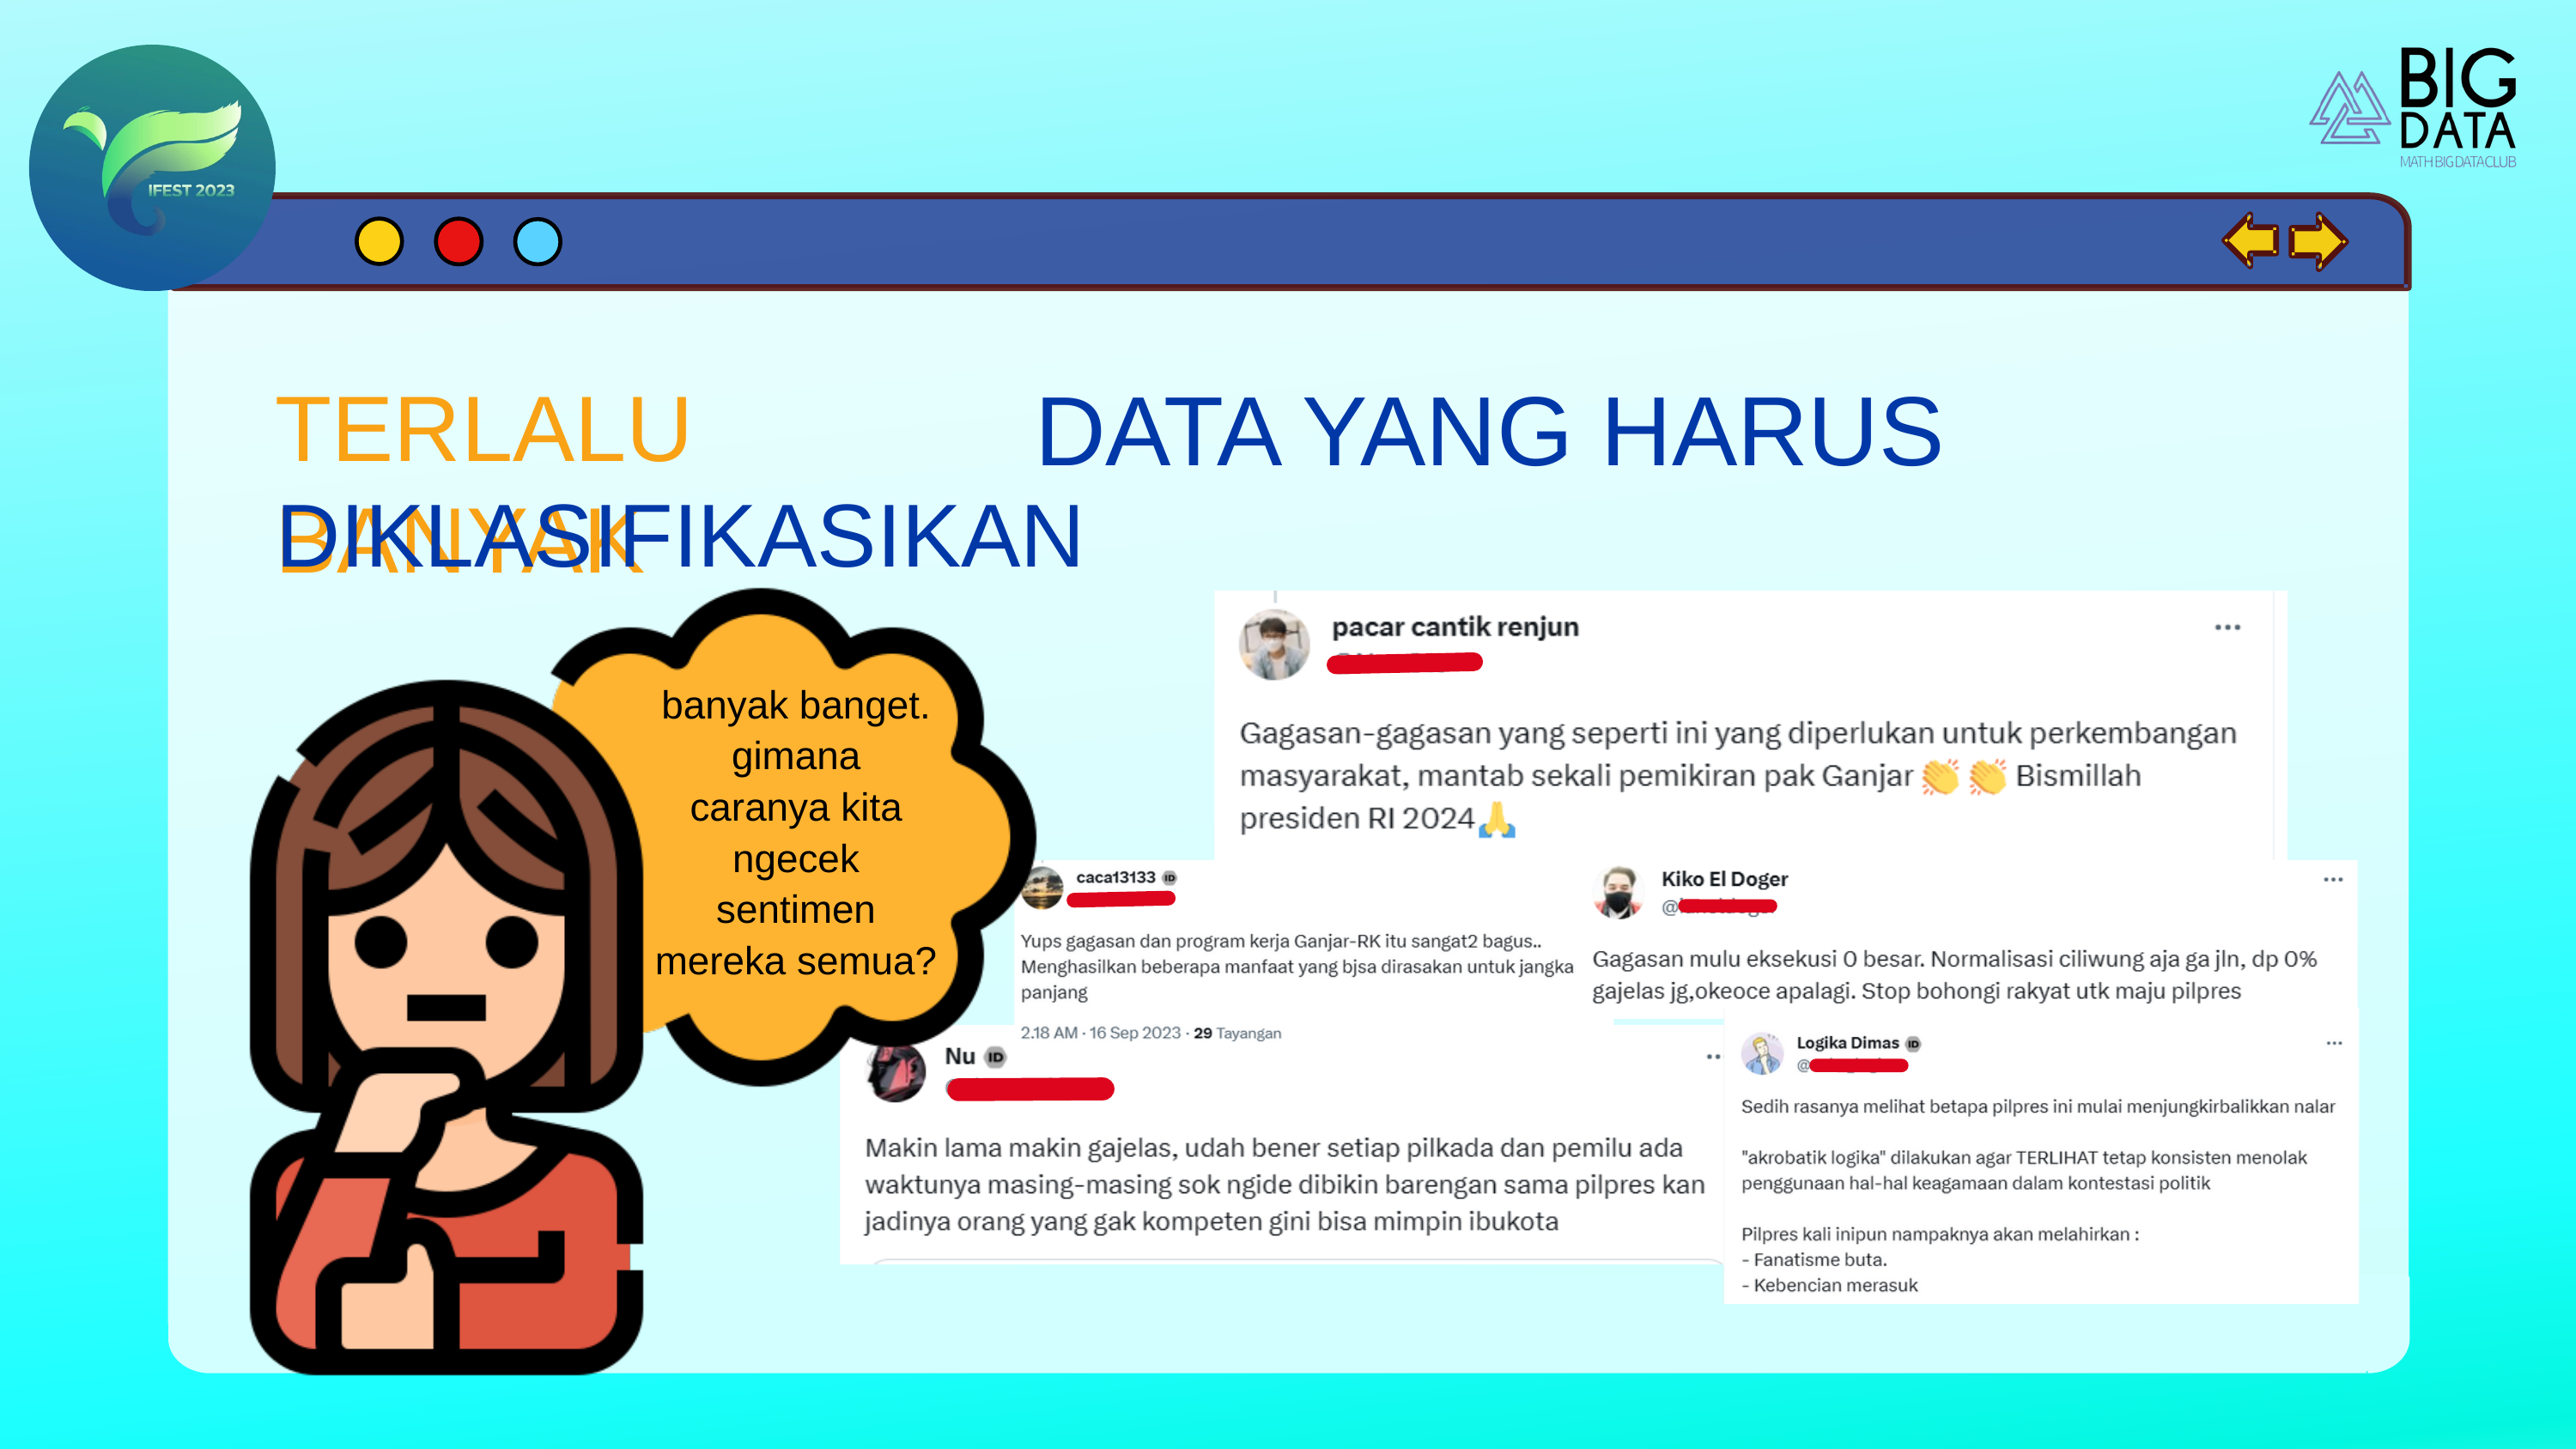

DATA YANG HARUS
TERLALU BANYAK
DIKLASIFIKASIKAN

banyak banget. gimana
caranya kita ngecek
sentimen mereka semua?